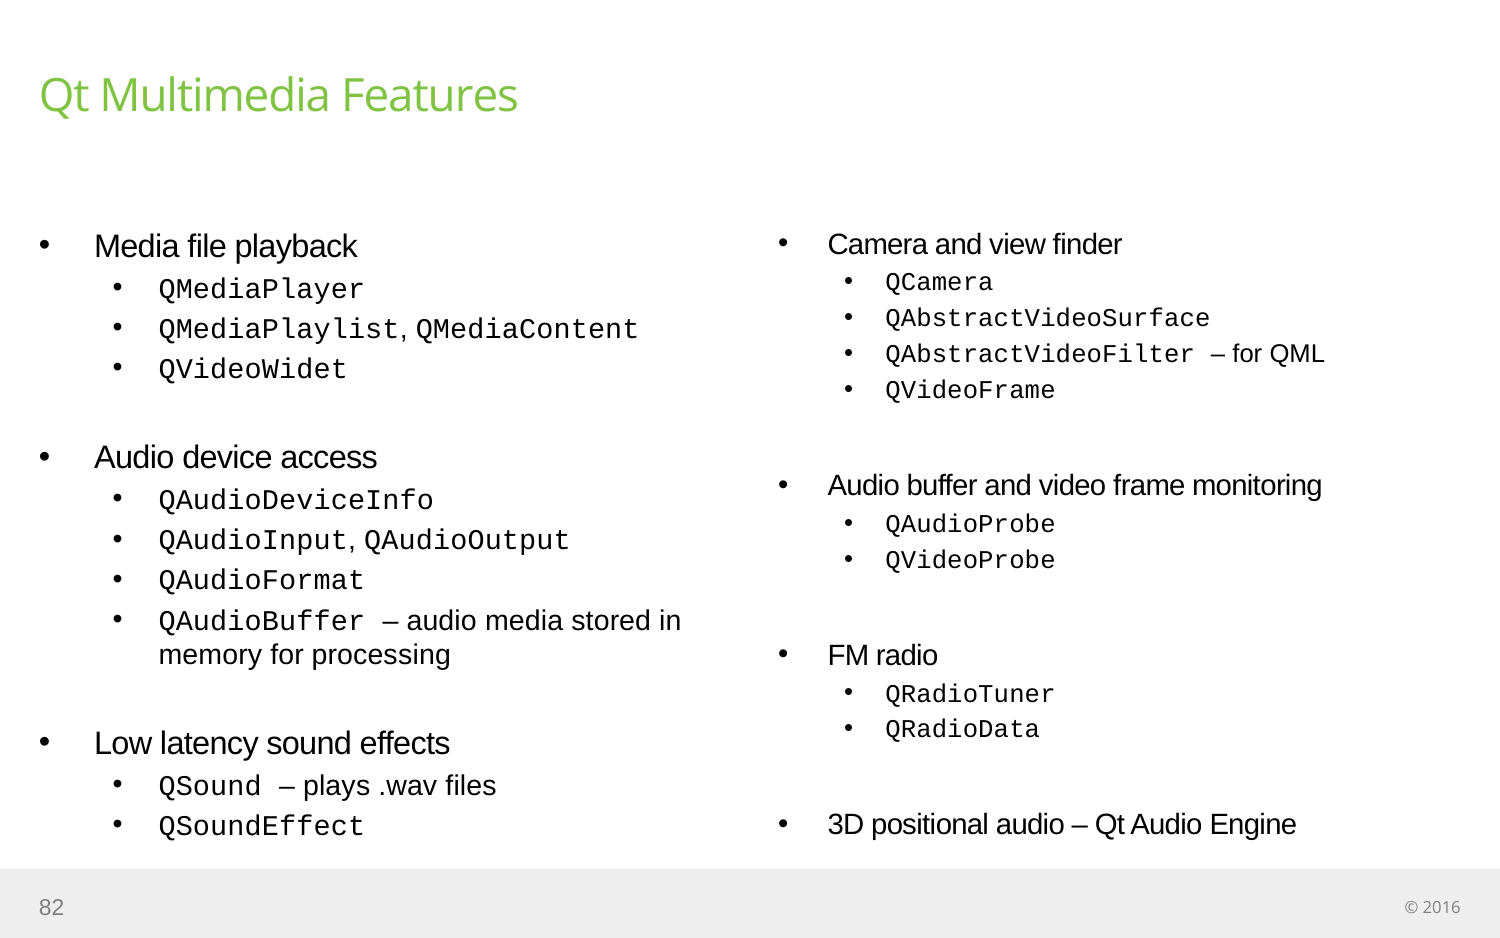

# Qt Multimedia Features
Media file playback
QMediaPlayer
QMediaPlaylist, QMediaContent
QVideoWidet

Audio device access
QAudioDeviceInfo
QAudioInput, QAudioOutput
QAudioFormat
QAudioBuffer – audio media stored in memory for processing

Low latency sound effects
QSound – plays .wav files
QSoundEffect
Camera and view finder
QCamera
QAbstractVideoSurface
QAbstractVideoFilter – for QML
QVideoFrame

Audio buffer and video frame monitoring
QAudioProbe
QVideoProbe

FM radio
QRadioTuner
QRadioData

3D positional audio – Qt Audio Engine
82
© 2016